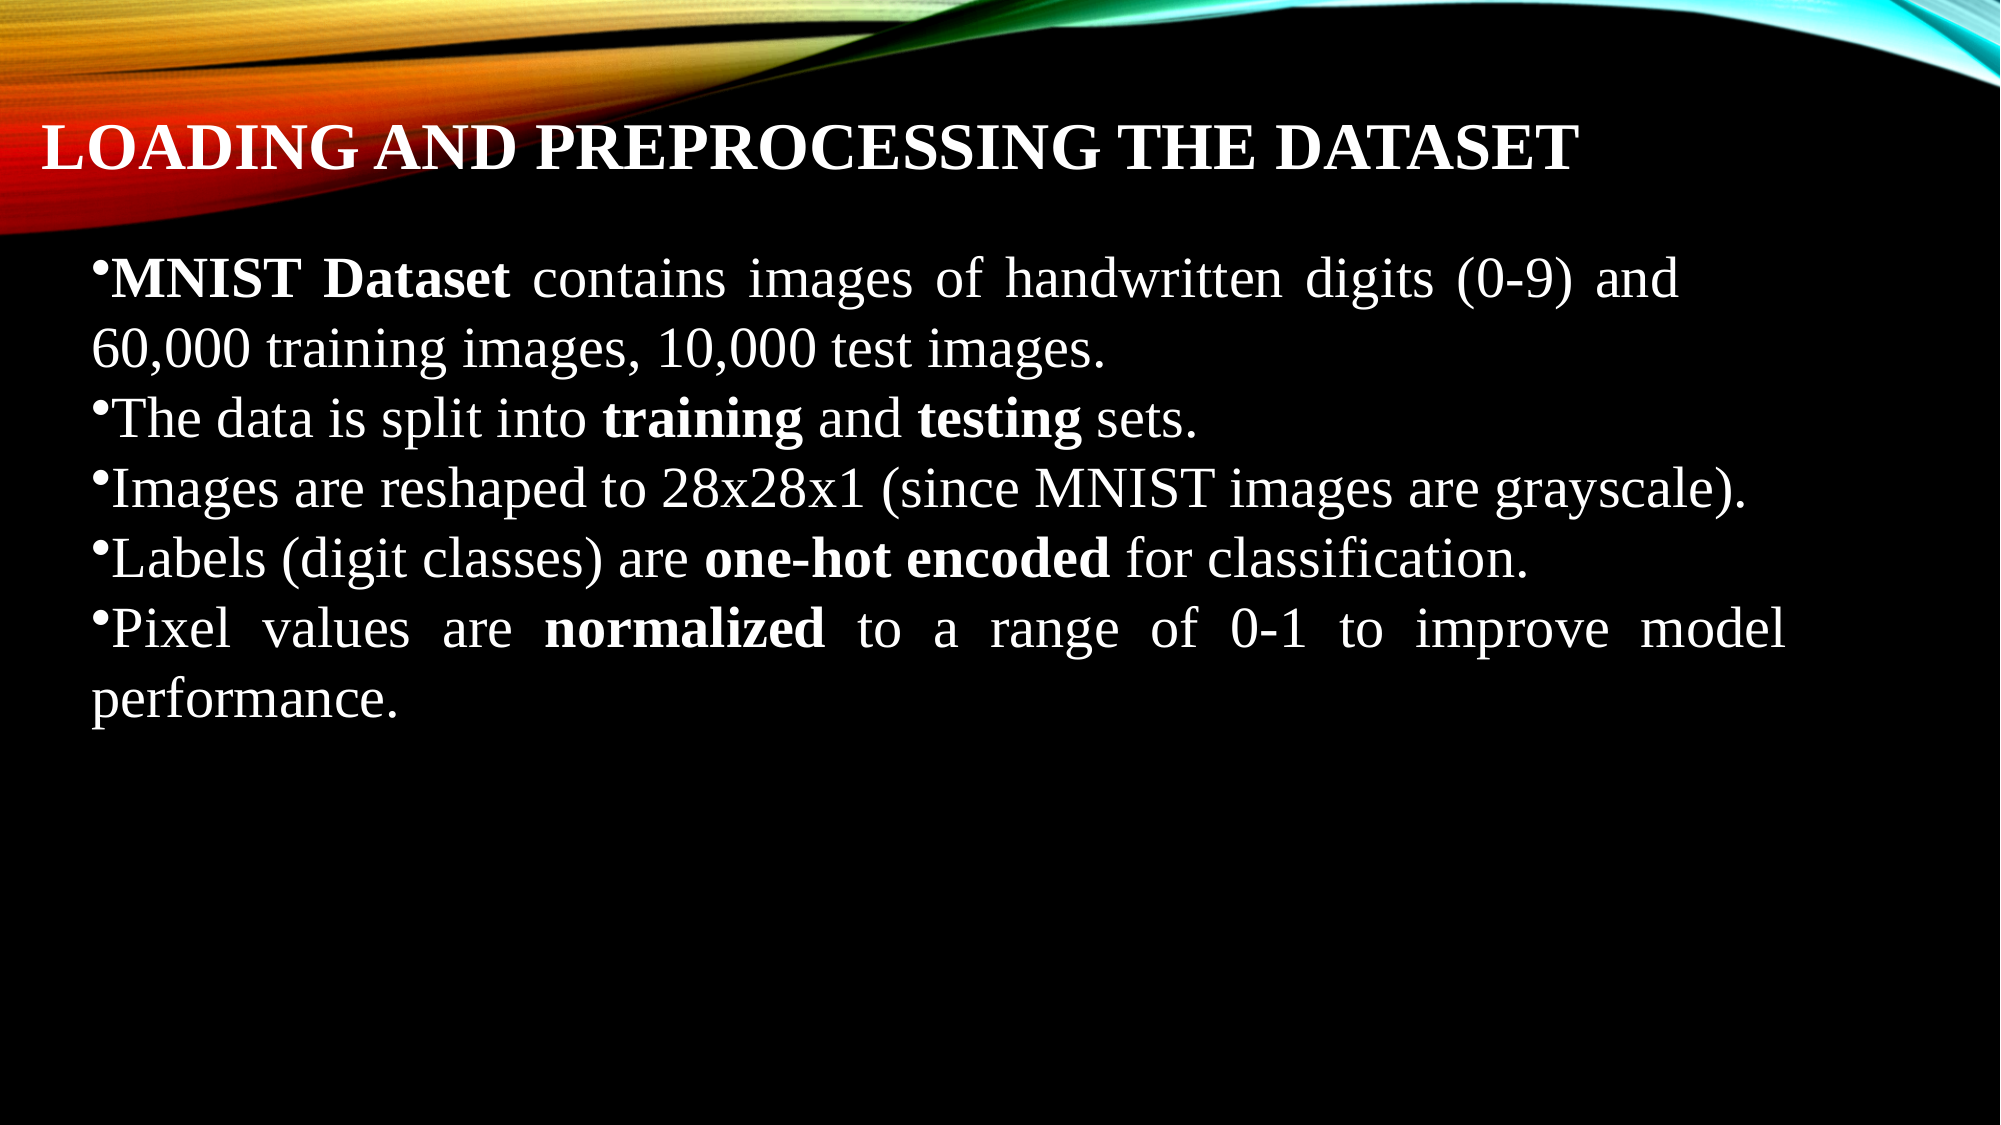

# Loading and Preprocessing the Dataset
MNIST Dataset contains images of handwritten digits (0-9) and      60,000 training images, 10,000 test images.
The data is split into training and testing sets.
Images are reshaped to 28x28x1 (since MNIST images are grayscale).
Labels (digit classes) are one-hot encoded for classification.
Pixel values are normalized to a range of 0-1 to improve model performance.